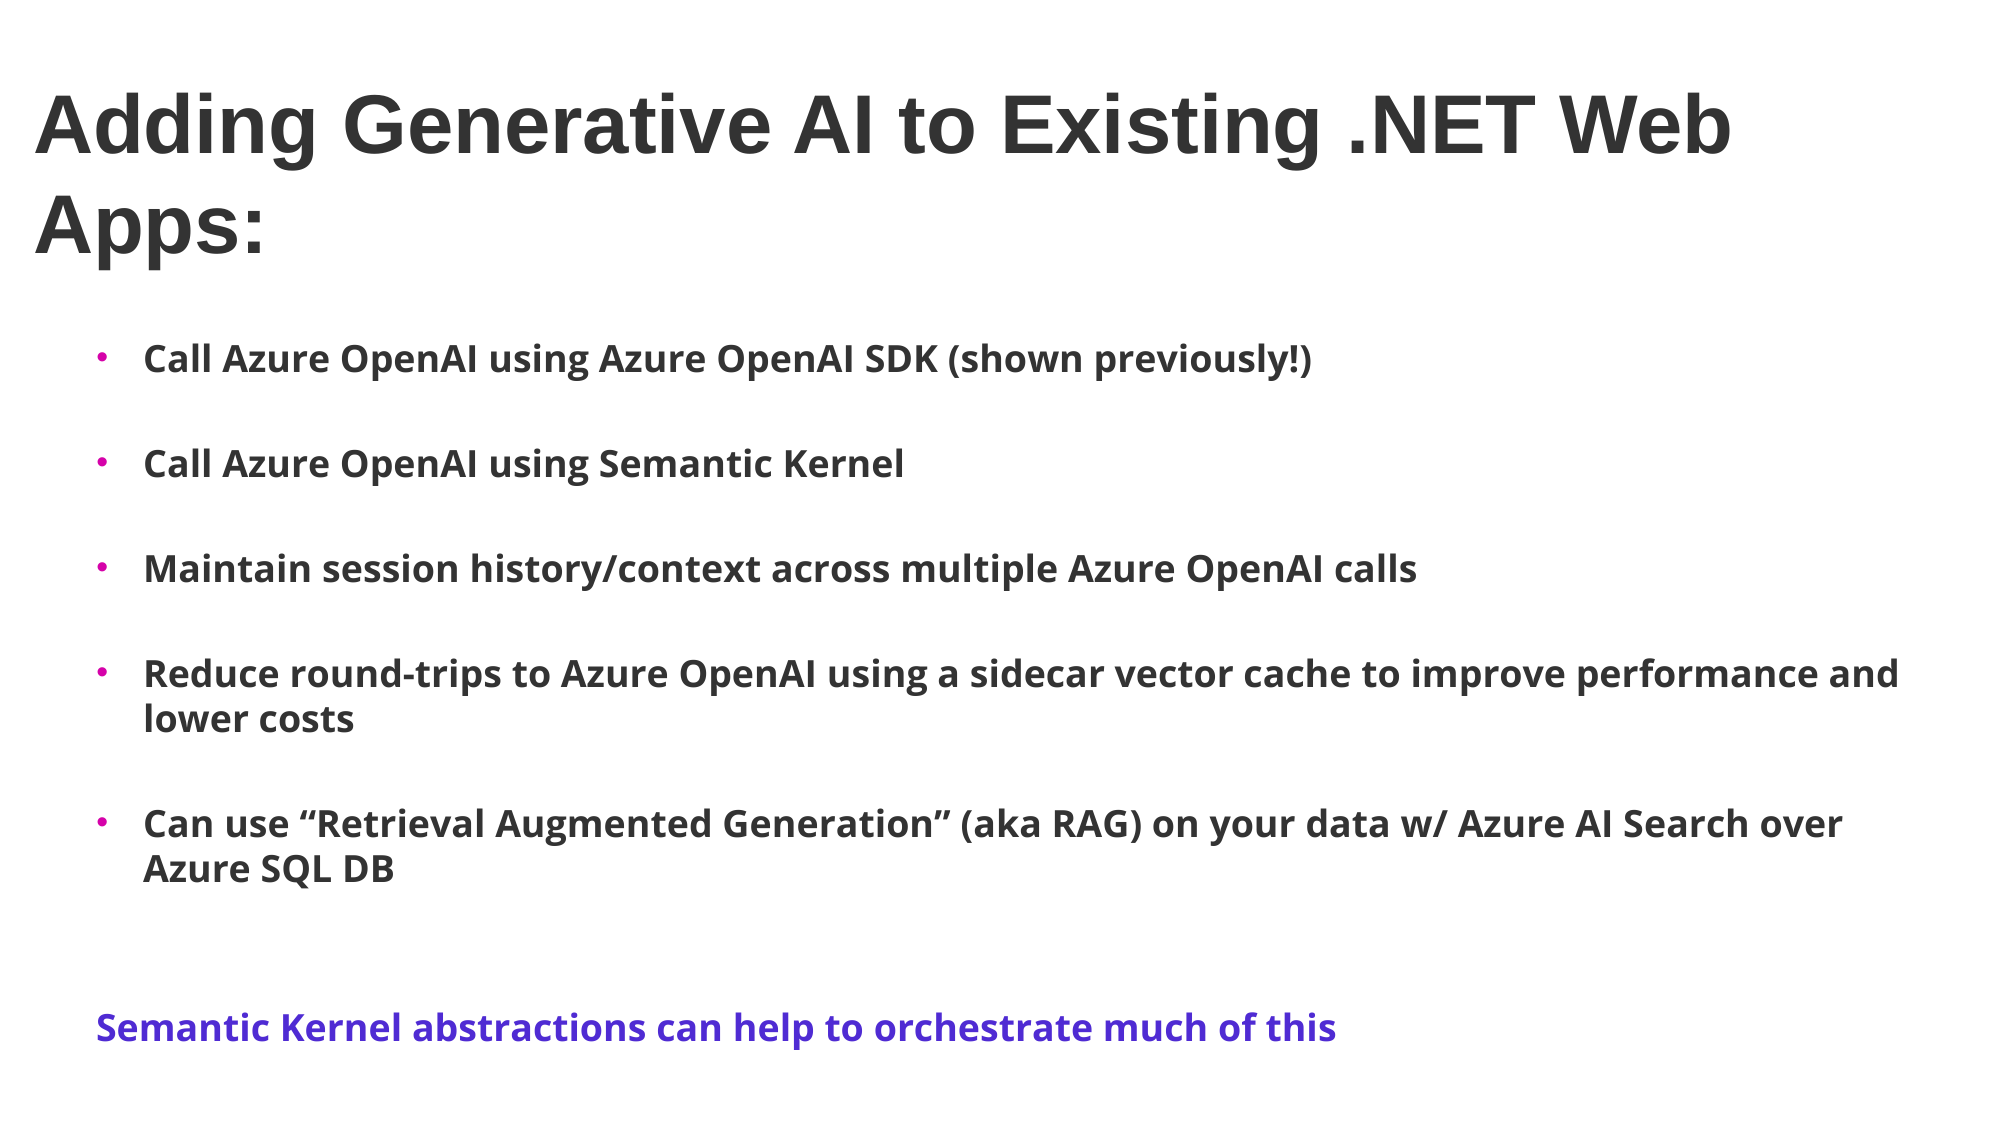

# Adding Generative AI to Existing .NET Web Apps:
Call Azure OpenAI using Azure OpenAI SDK (shown previously!)

Call Azure OpenAI using Semantic Kernel

Maintain session history/context across multiple Azure OpenAI calls

Reduce round-trips to Azure OpenAI using a sidecar vector cache to improve performance and lower costs

Can use “Retrieval Augmented Generation” (aka RAG) on your data w/ Azure AI Search over Azure SQL DB
Semantic Kernel abstractions can help to orchestrate much of this